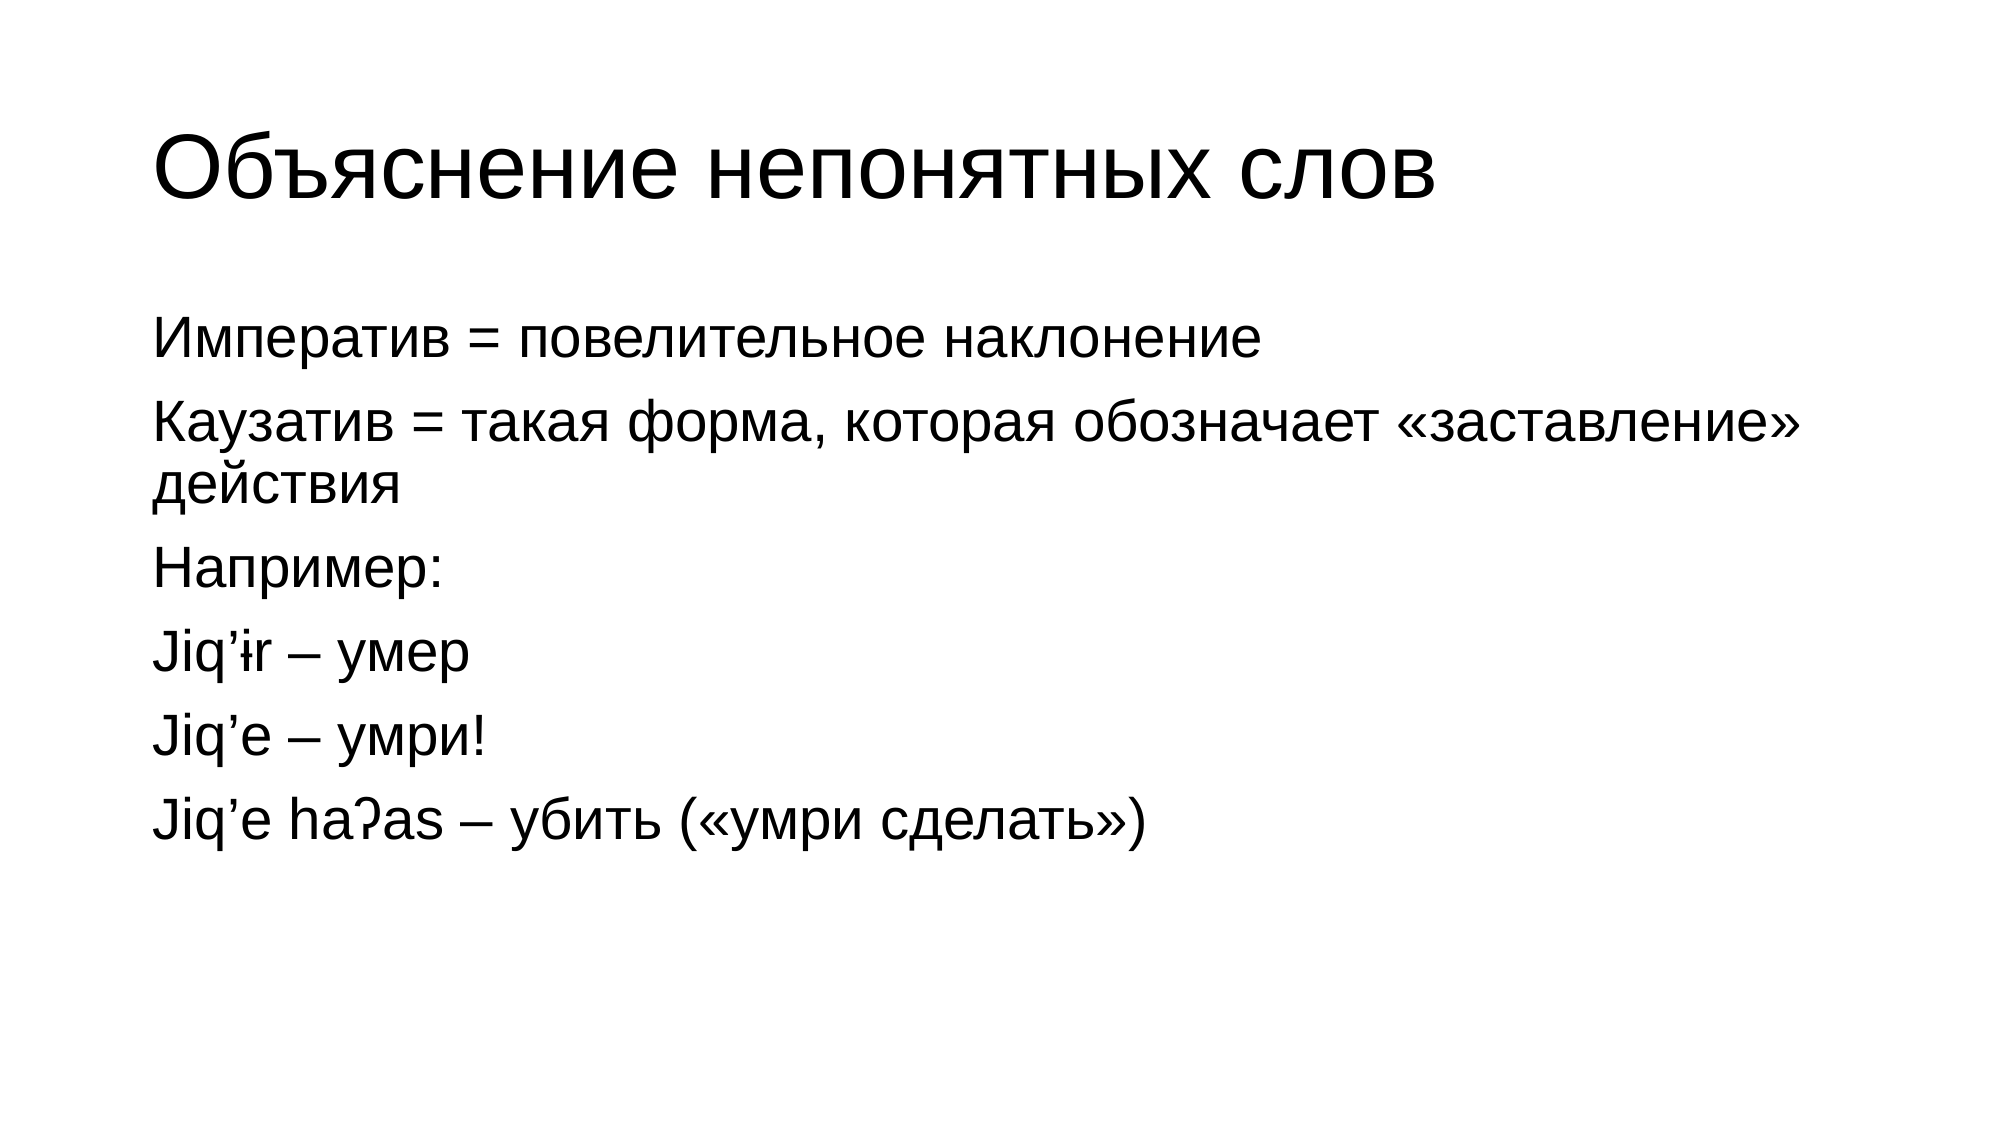

# Объяснение непонятных слов
Императив = повелительное наклонение
Каузатив = такая форма, которая обозначает «заставление» действия
Например:
Jiq’ɨr – умер
Jiq’e – умри!
Jiq’e haʔas – убить («умри сделать»)